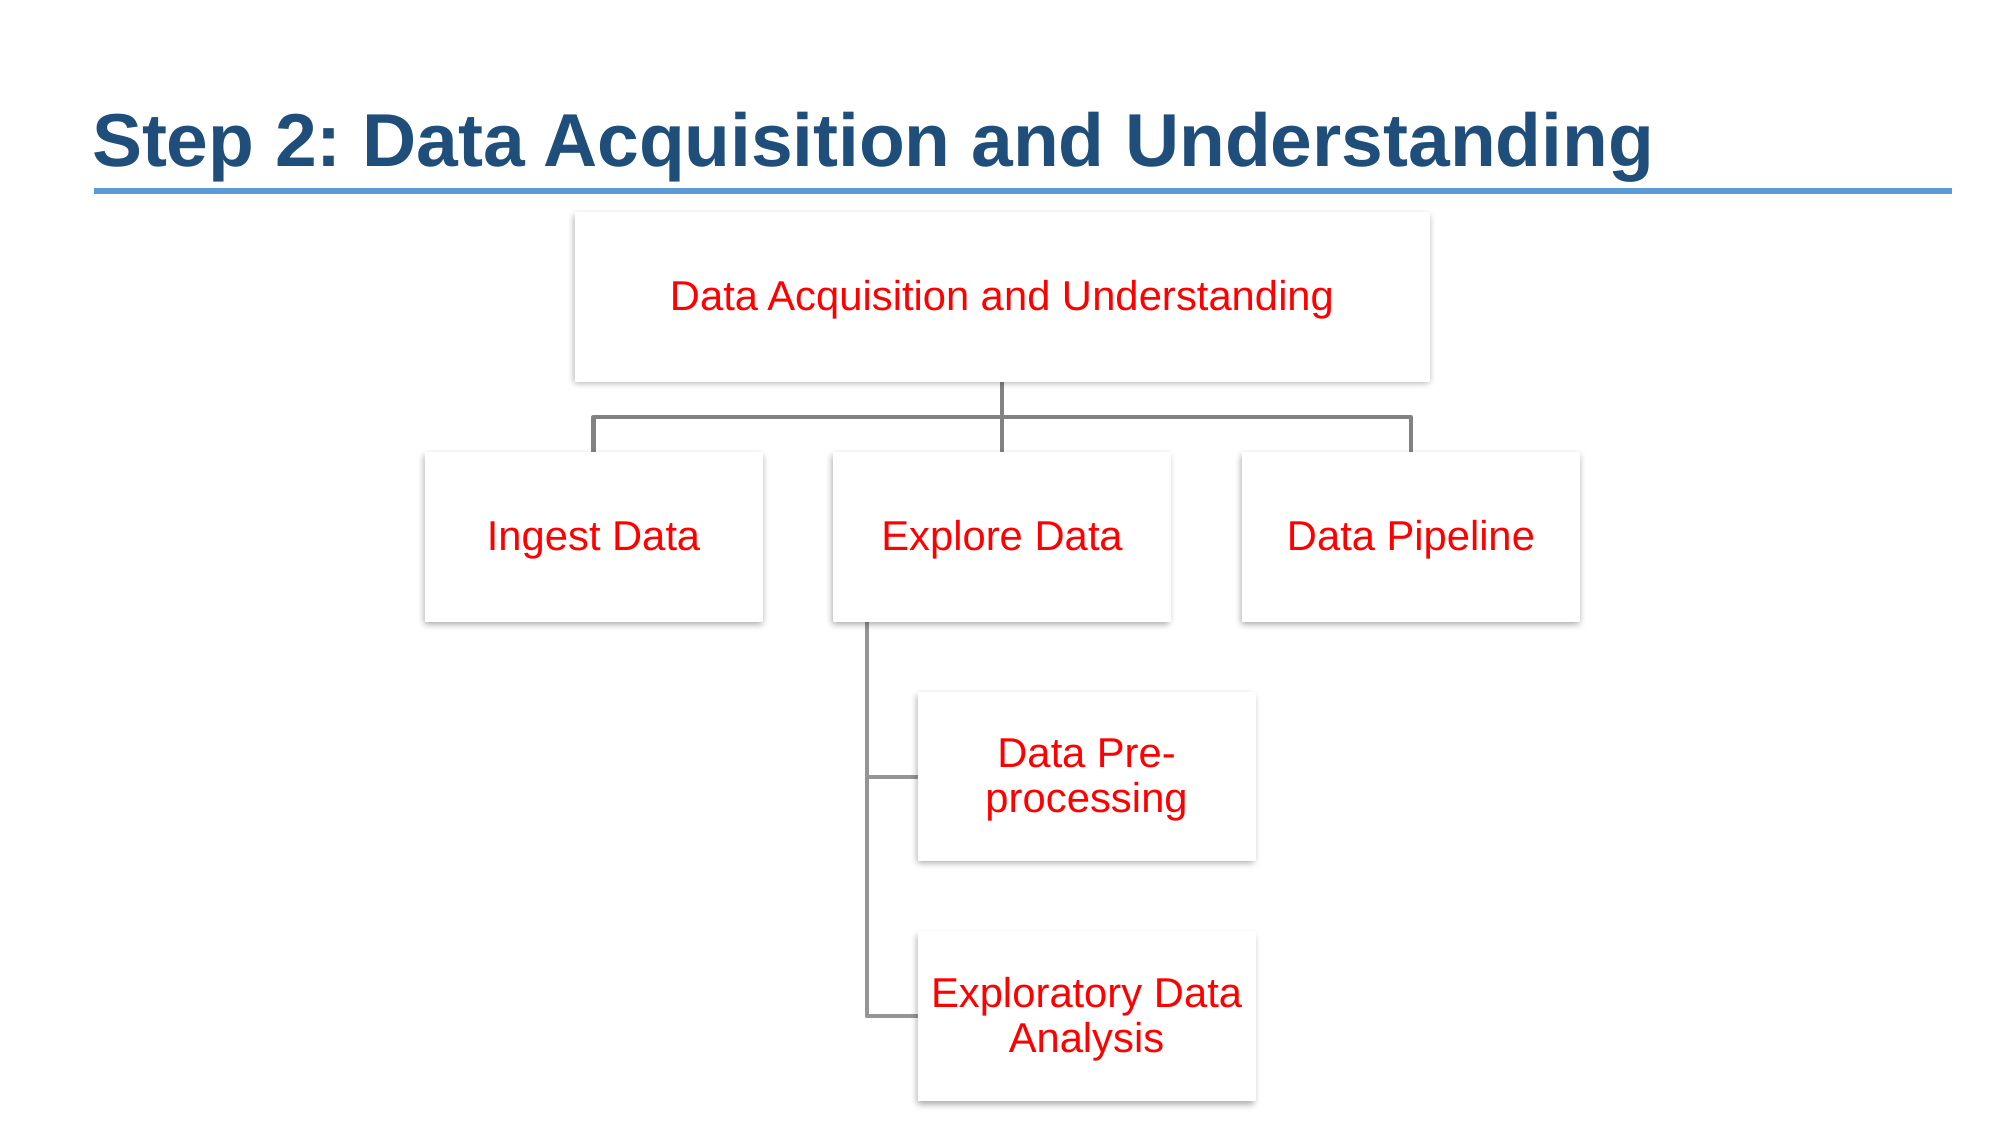

Step 2: Data Acquisition and Understanding

Data Acquisition and Understanding

Ingest Data

Explore Data

Data Pipeline

Data Pre-processing

Exploratory Data Analysis